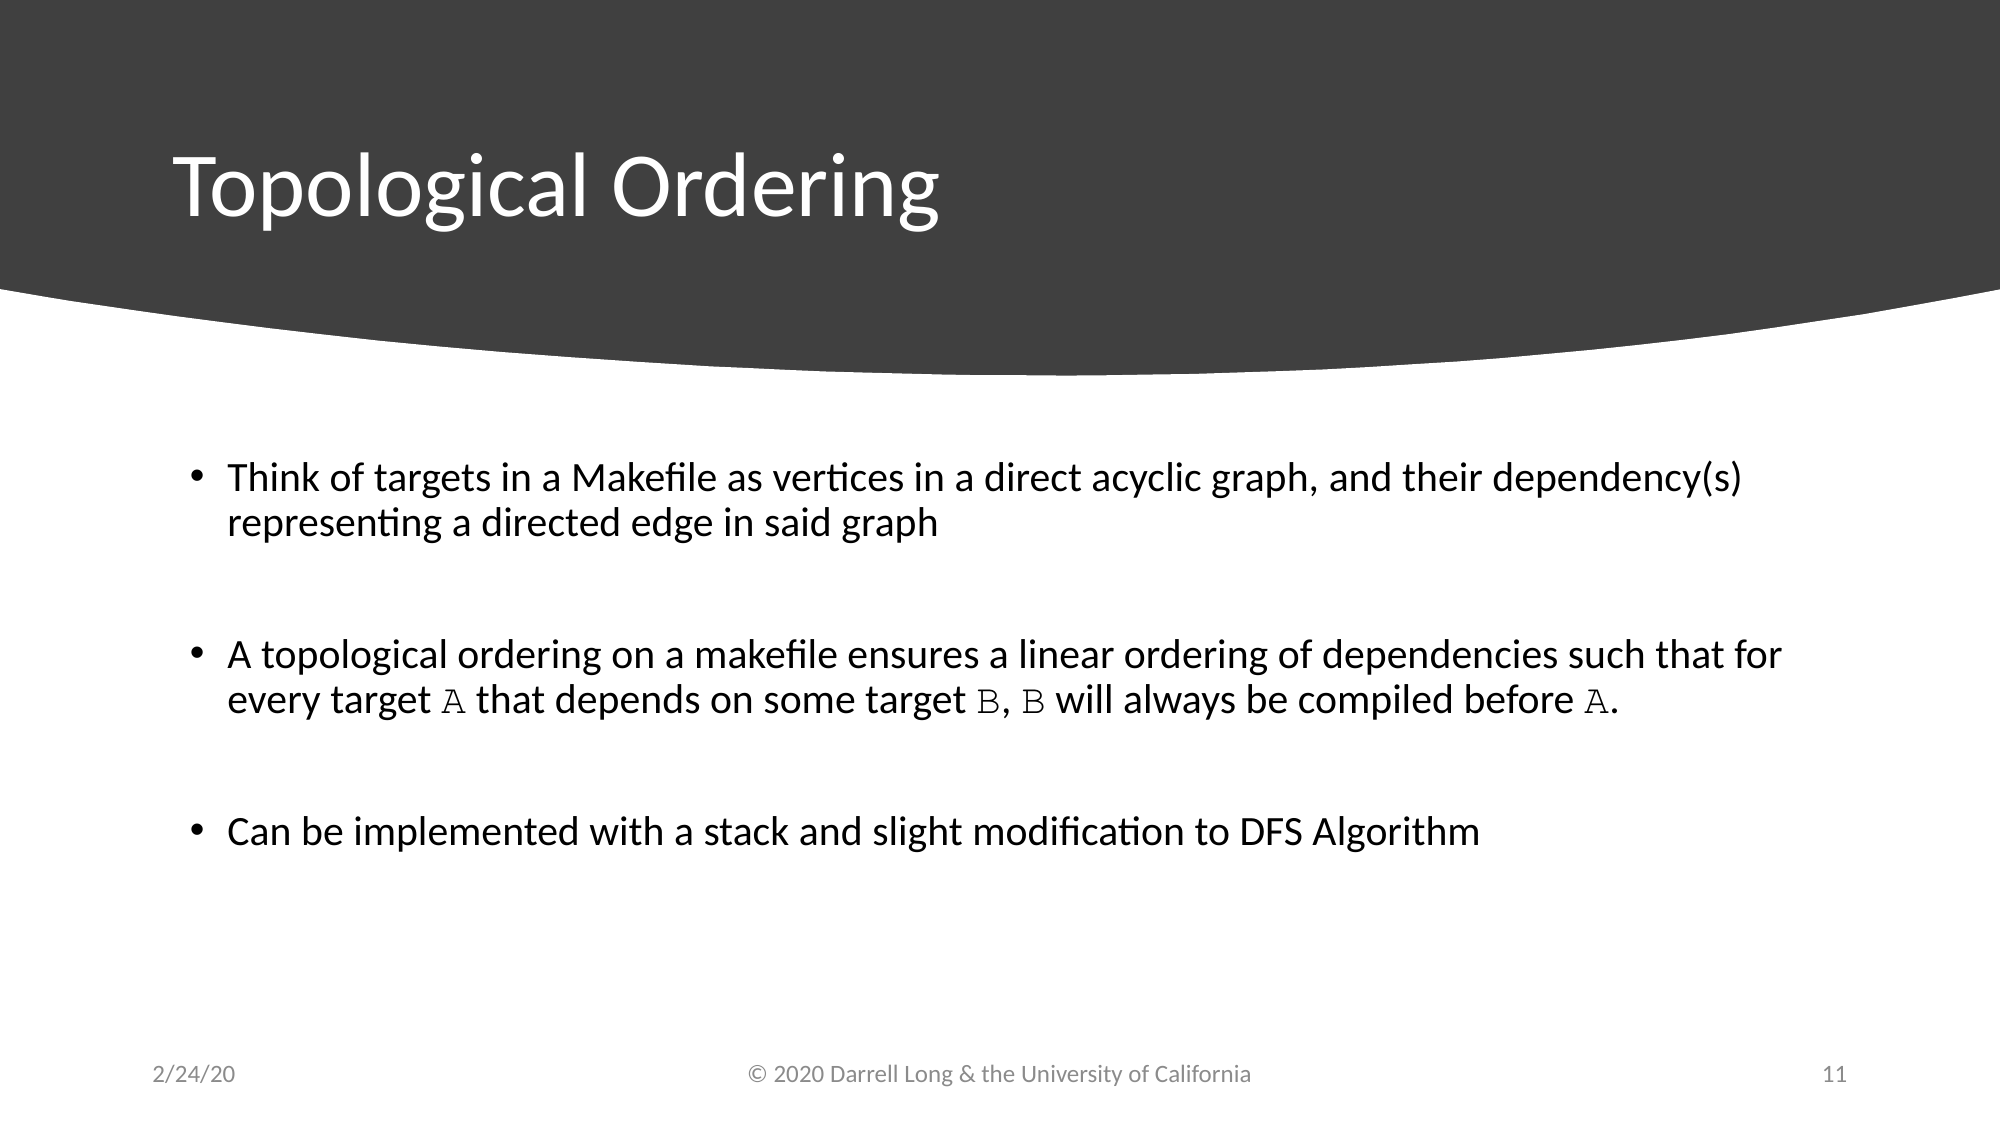

# Topological Ordering

Think of targets in a Makefile as vertices in a direct acyclic graph, and their dependency(s) representing a directed edge in said graph

A topological ordering on a makefile ensures a linear ordering of dependencies such that for every target A that depends on some target B, B will always be compiled before A.

Can be implemented with a stack and slight modification to DFS Algorithm

2/24/20
© 2020 Darrell Long & the University of California
11